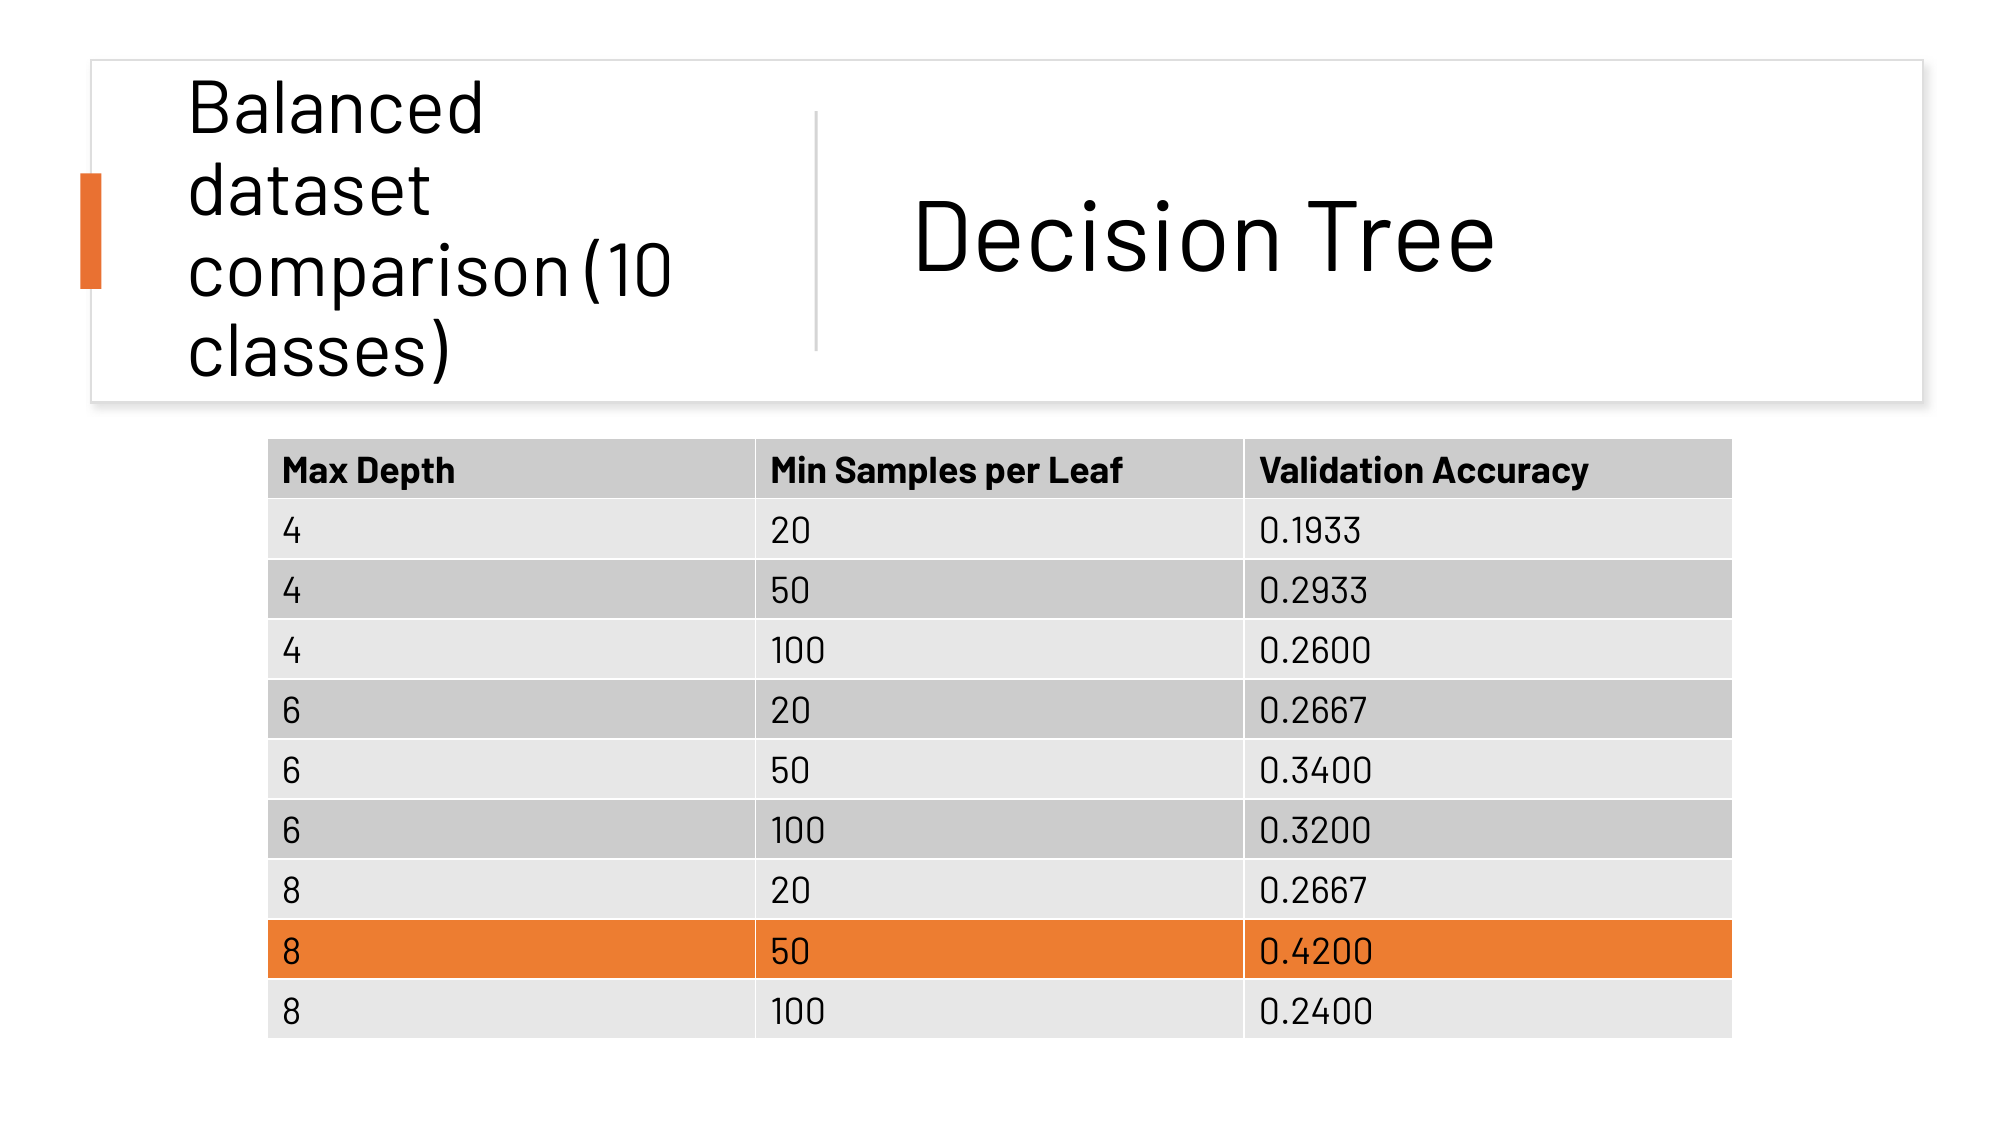

# Balanced dataset comparison (10 classes)
Decision Tree

| Max Depth | Min Samples per Leaf | Validation Accuracy |
| --- | --- | --- |
| 4 | 20 | 0.1933 |
| 4 | 50 | 0.2933 |
| 4 | 100 | 0.2600 |
| 6 | 20 | 0.2667 |
| 6 | 50 | 0.3400 |
| 6 | 100 | 0.3200 |
| 8 | 20 | 0.2667 |
| 8 | 50 | 0.4200 |
| 8 | 100 | 0.2400 |
65